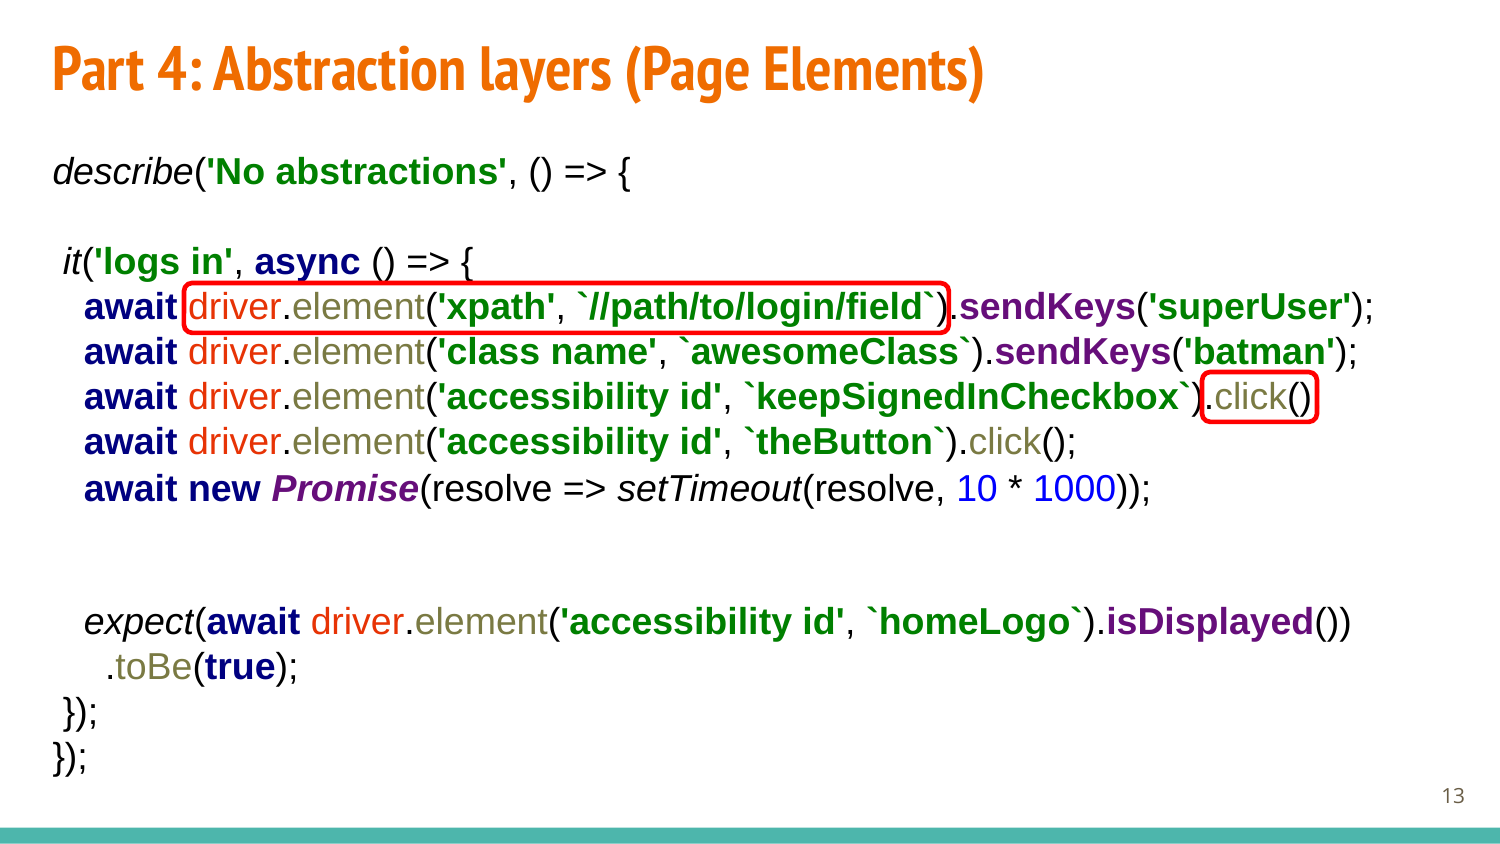

# Part 4: Abstraction layers (Page Elements)
describe('No abstractions', () => {

 it('logs in', async () => {
   await driver.element('xpath', `//path/to/login/field`).sendKeys('superUser');
   await driver.element('class name', `awesomeClass`).sendKeys('batman');
   await driver.element('accessibility id', `keepSignedInCheckbox`).click();
   await driver.element('accessibility id', `theButton`).click();

   expect(await driver.element('accessibility id', `homeLogo`).isDisplayed())
     .toBe(true);
 });
});

   await browser.sleep(10 * 1000);

   await new Promise(resolve => setTimeout(resolve, 10 * 1000));

13